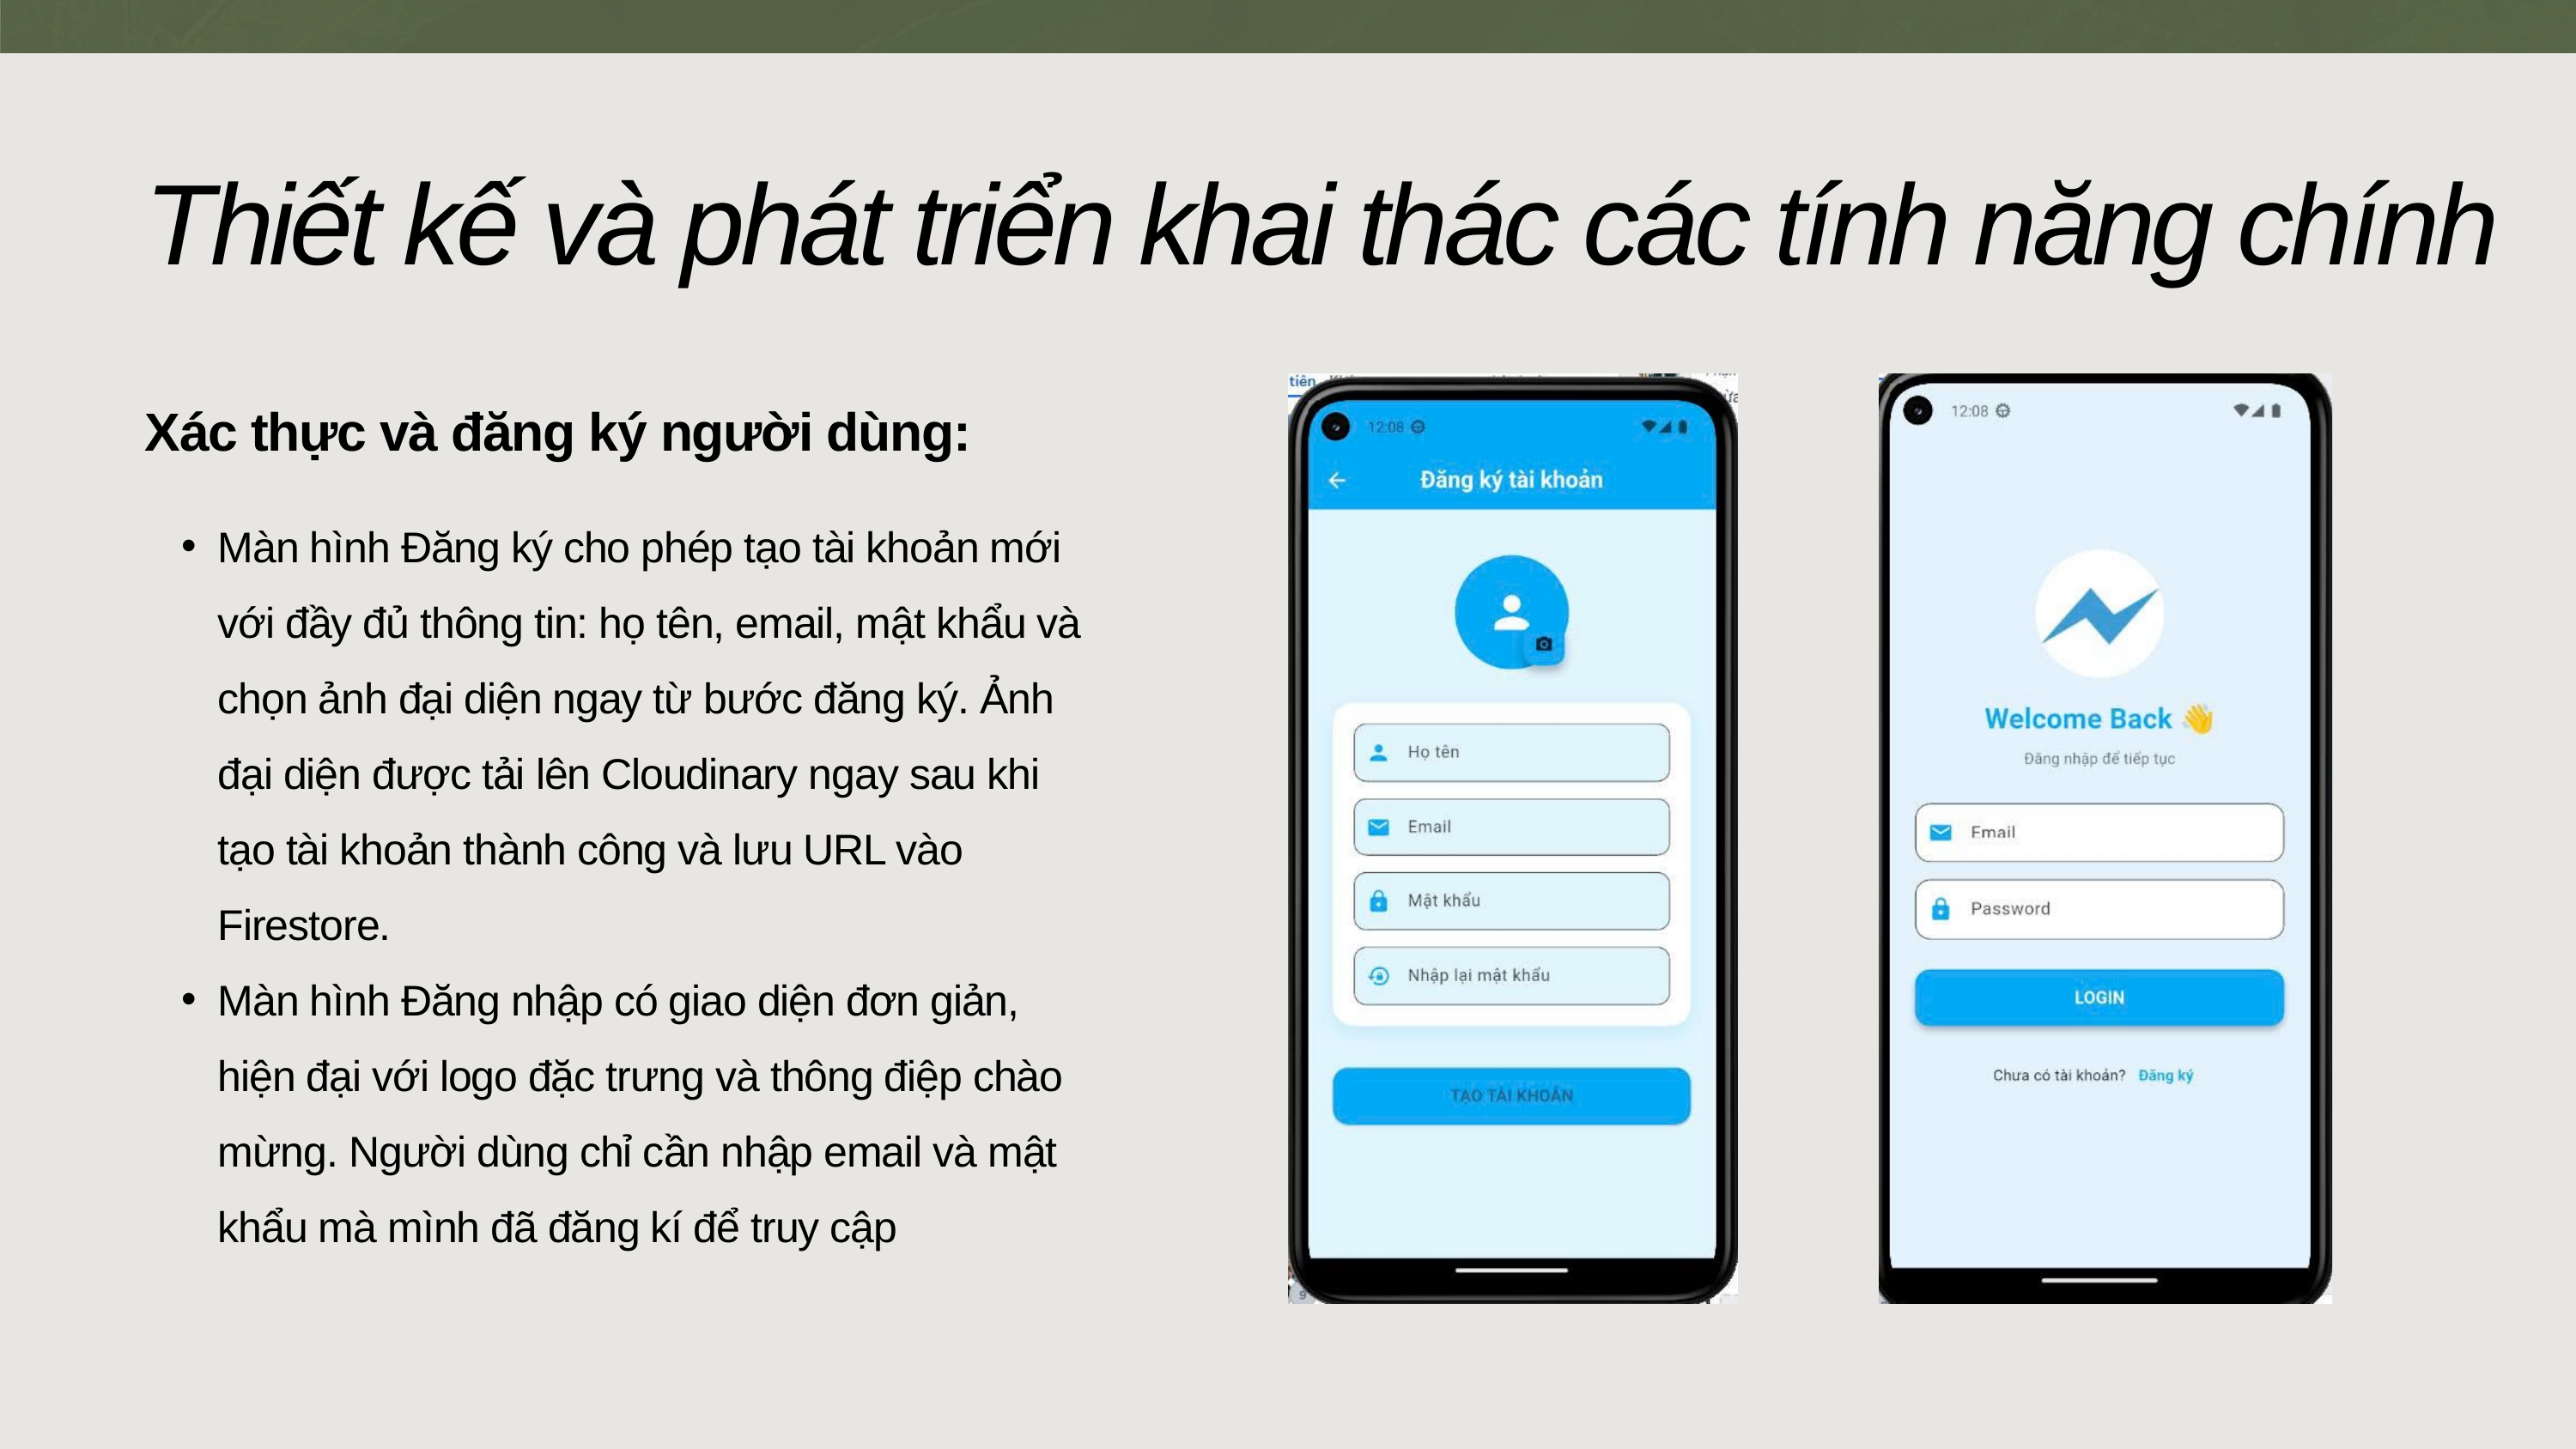

Thiết kế và phát triển khai thác các tính năng chính

Xác thực và đăng ký người dùng:

Màn hình Đăng ký cho phép tạo tài khoản mới với đầy đủ thông tin: họ tên, email, mật khẩu và chọn ảnh đại diện ngay từ bước đăng ký. Ảnh đại diện được tải lên Cloudinary ngay sau khi tạo tài khoản thành công và lưu URL vào Firestore.
Màn hình Đăng nhập có giao diện đơn giản, hiện đại với logo đặc trưng và thông điệp chào mừng. Người dùng chỉ cần nhập email và mật khẩu mà mình đã đăng kí để truy cập